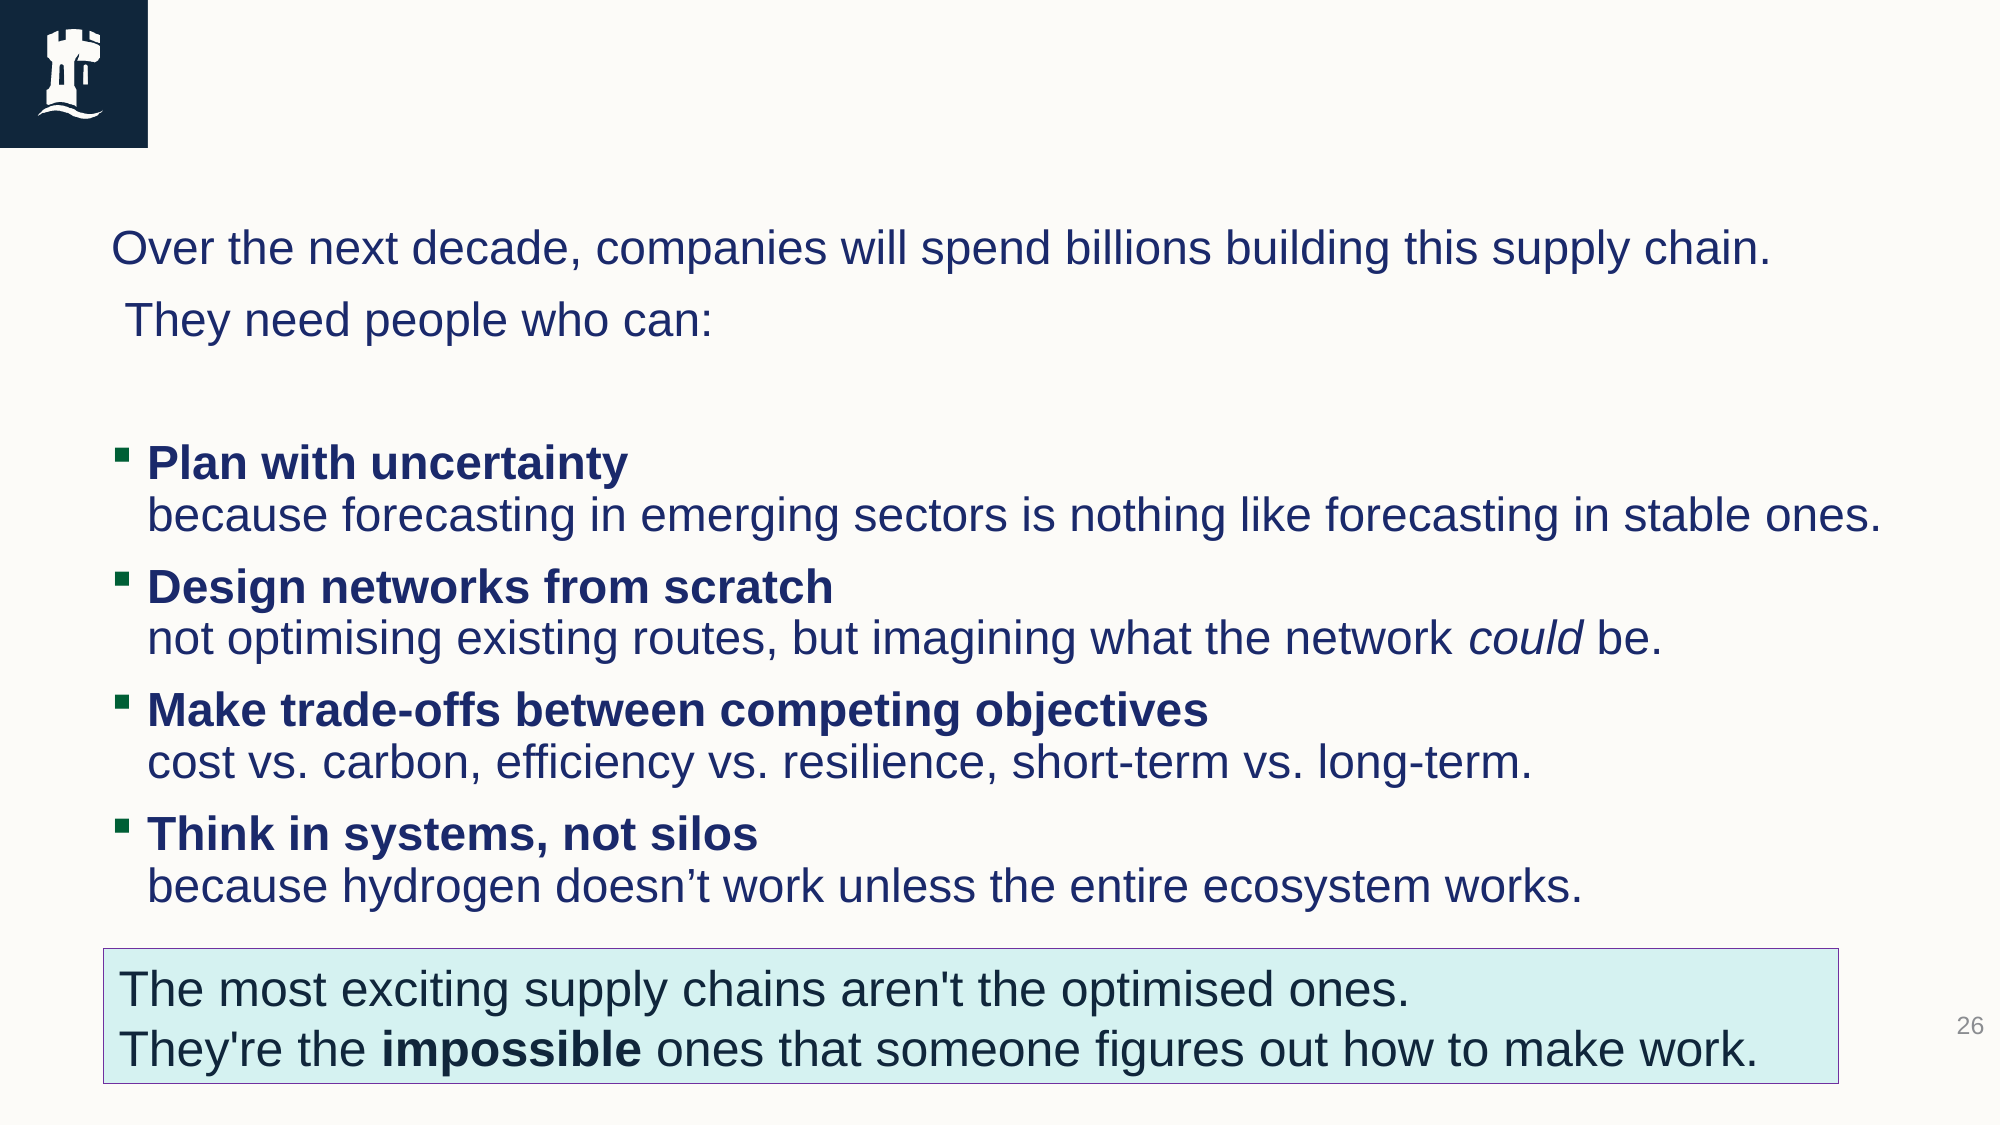

# The Invitation
Over the next decade, companies will spend billions building this supply chain.
 They need people who can:

Plan with uncertainty
because forecasting in emerging sectors is nothing like forecasting in stable ones.
Design networks from scratch
not optimising existing routes, but imagining what the network could be.
Make trade-offs between competing objectives
cost vs. carbon, efficiency vs. resilience, short-term vs. long-term.
Think in systems, not silos
because hydrogen doesn’t work unless the entire ecosystem works.

The most exciting supply chains aren't the optimised ones.
They're the impossible ones that someone figures out how to make work.